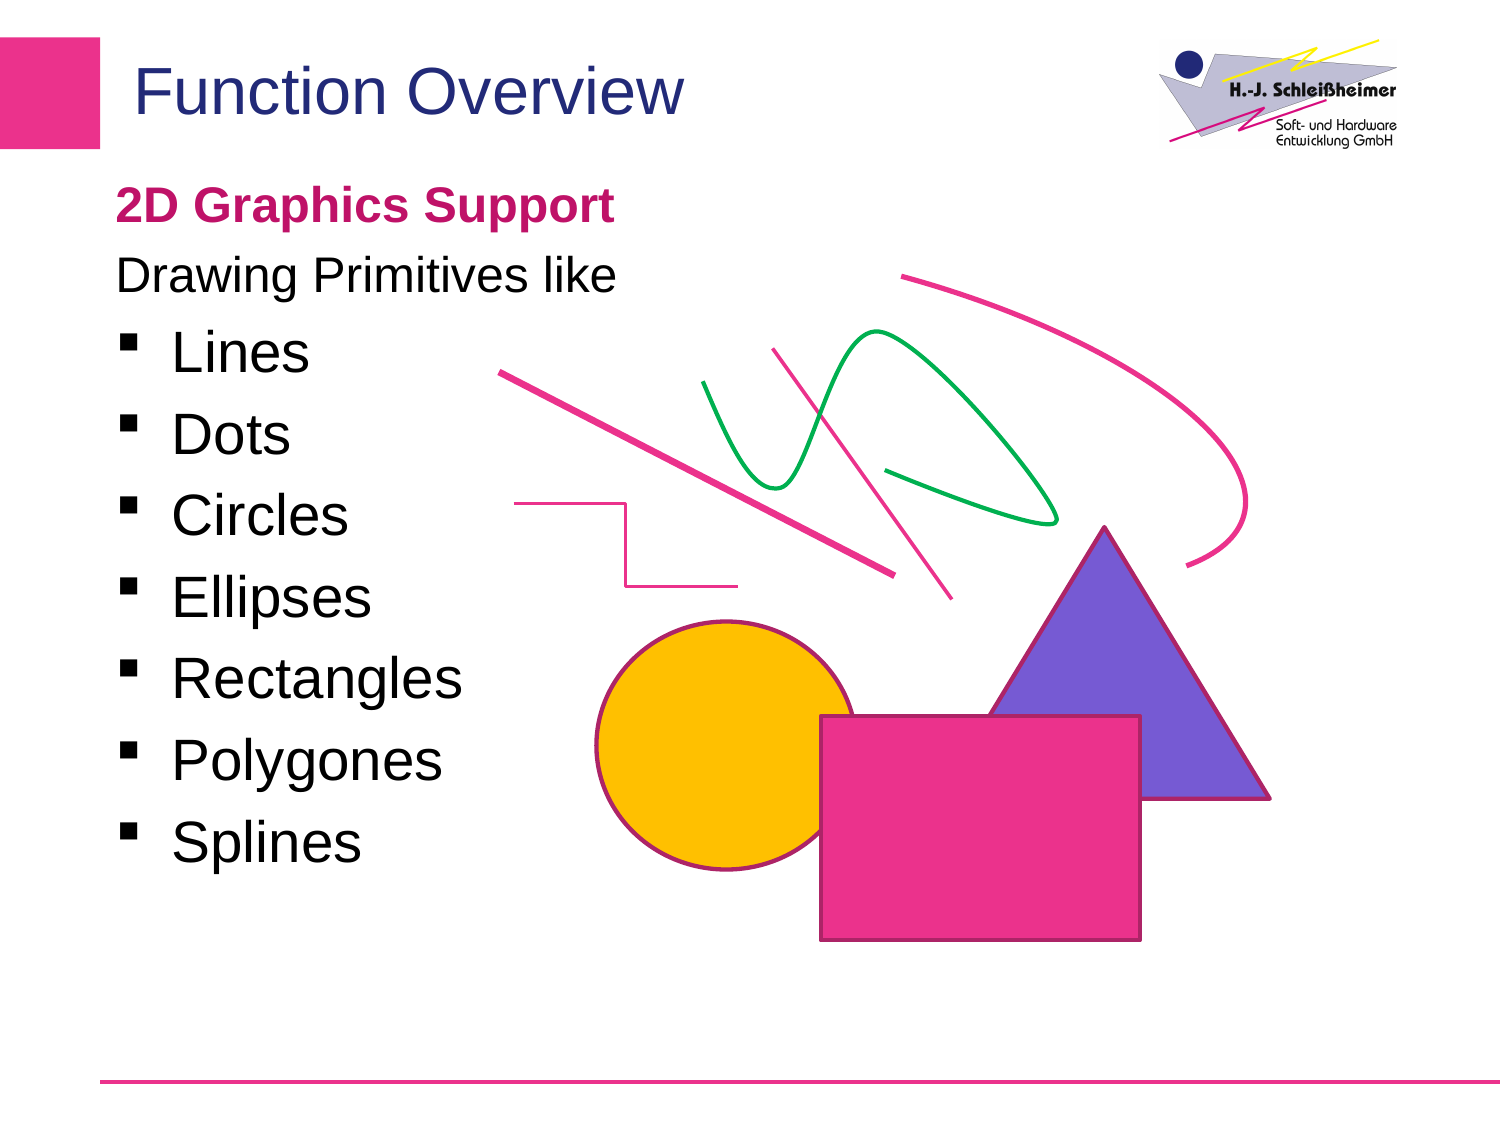

# Function Overview
2D Graphics Support
Drawing Primitives like
Lines
Dots
Circles
Ellipses
Rectangles
Polygones
Splines